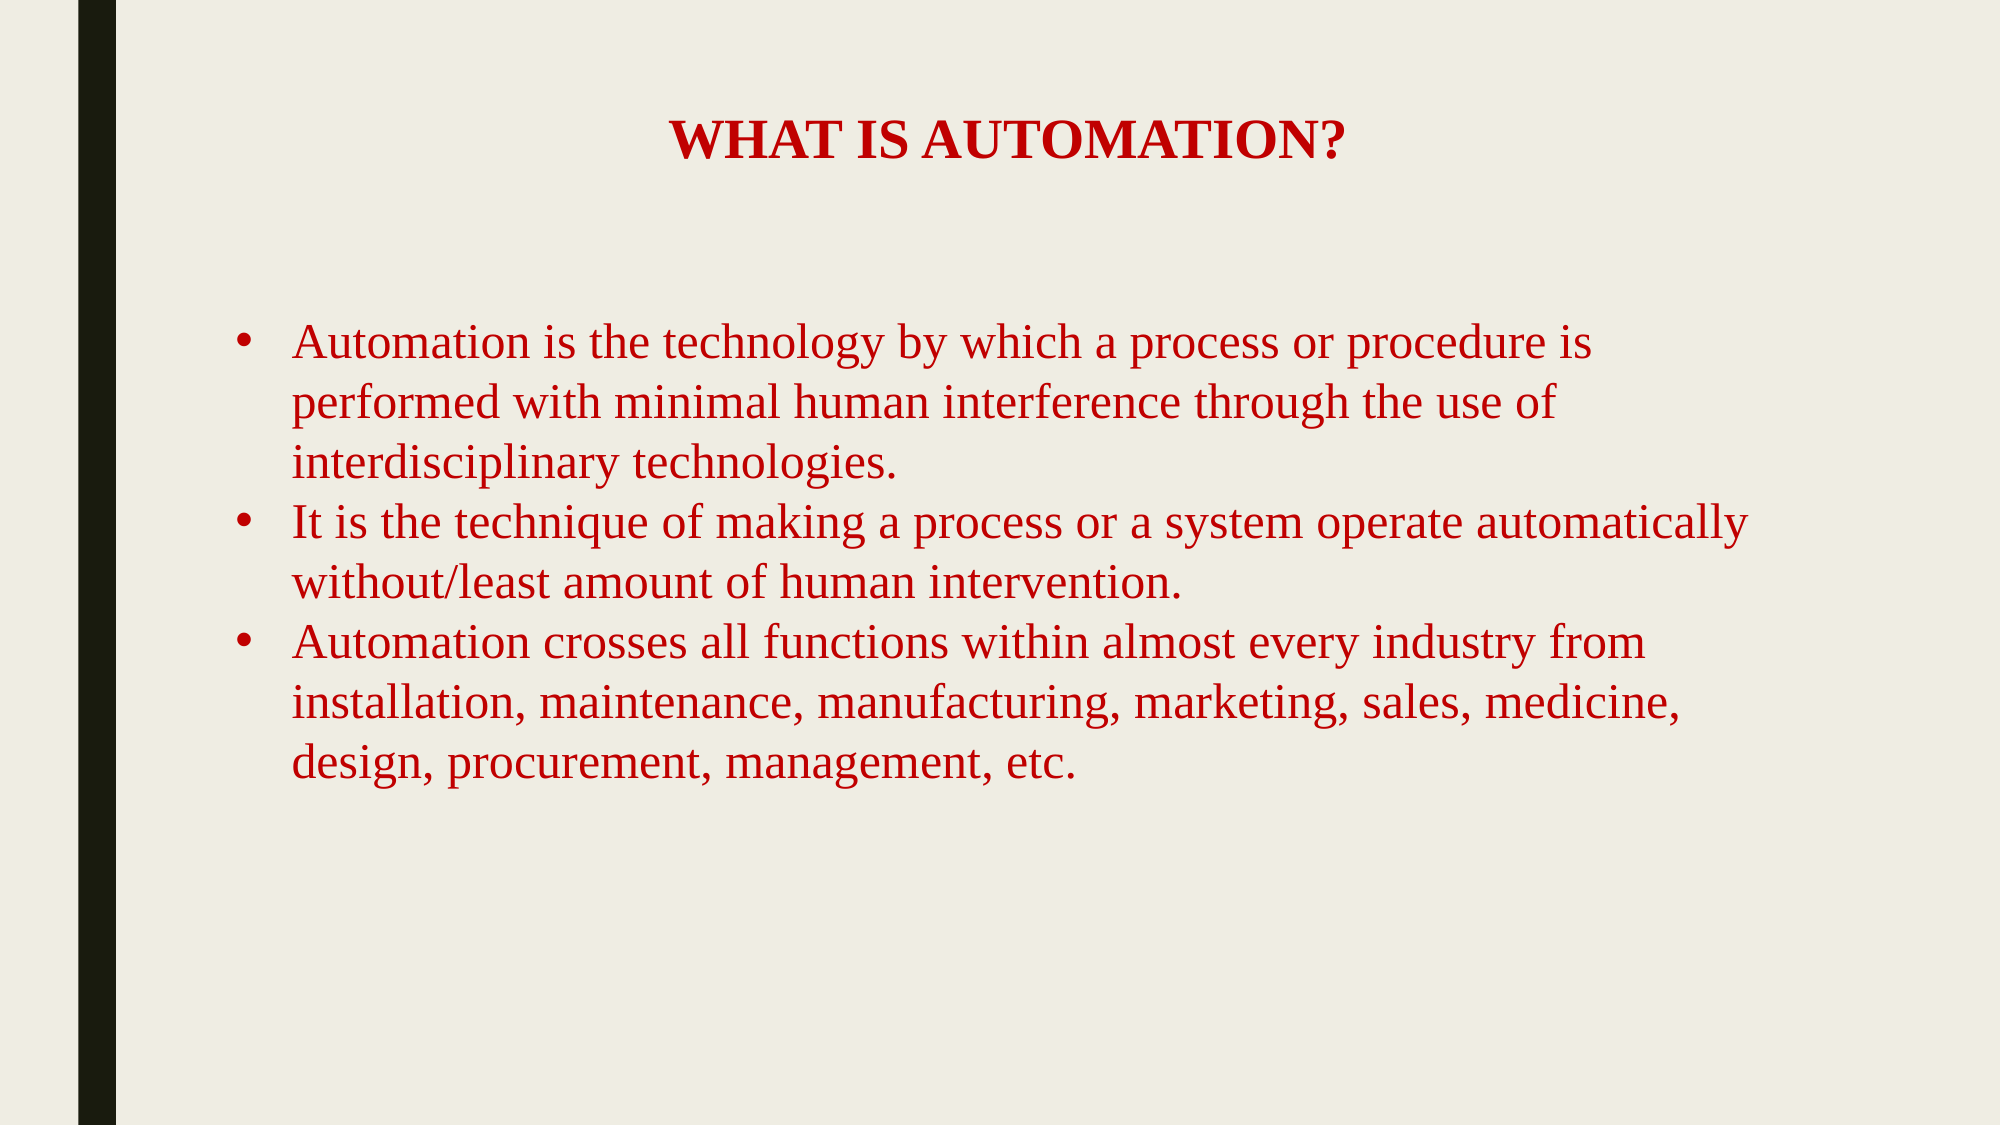

# WHAT IS AUTOMATION?
Automation is the technology by which a process or procedure is performed with minimal human interference through the use of interdisciplinary technologies.
It is the technique of making a process or a system operate automatically without/least amount of human intervention.
Automation crosses all functions within almost every industry from installation, maintenance, manufacturing, marketing, sales, medicine, design, procurement, management, etc.